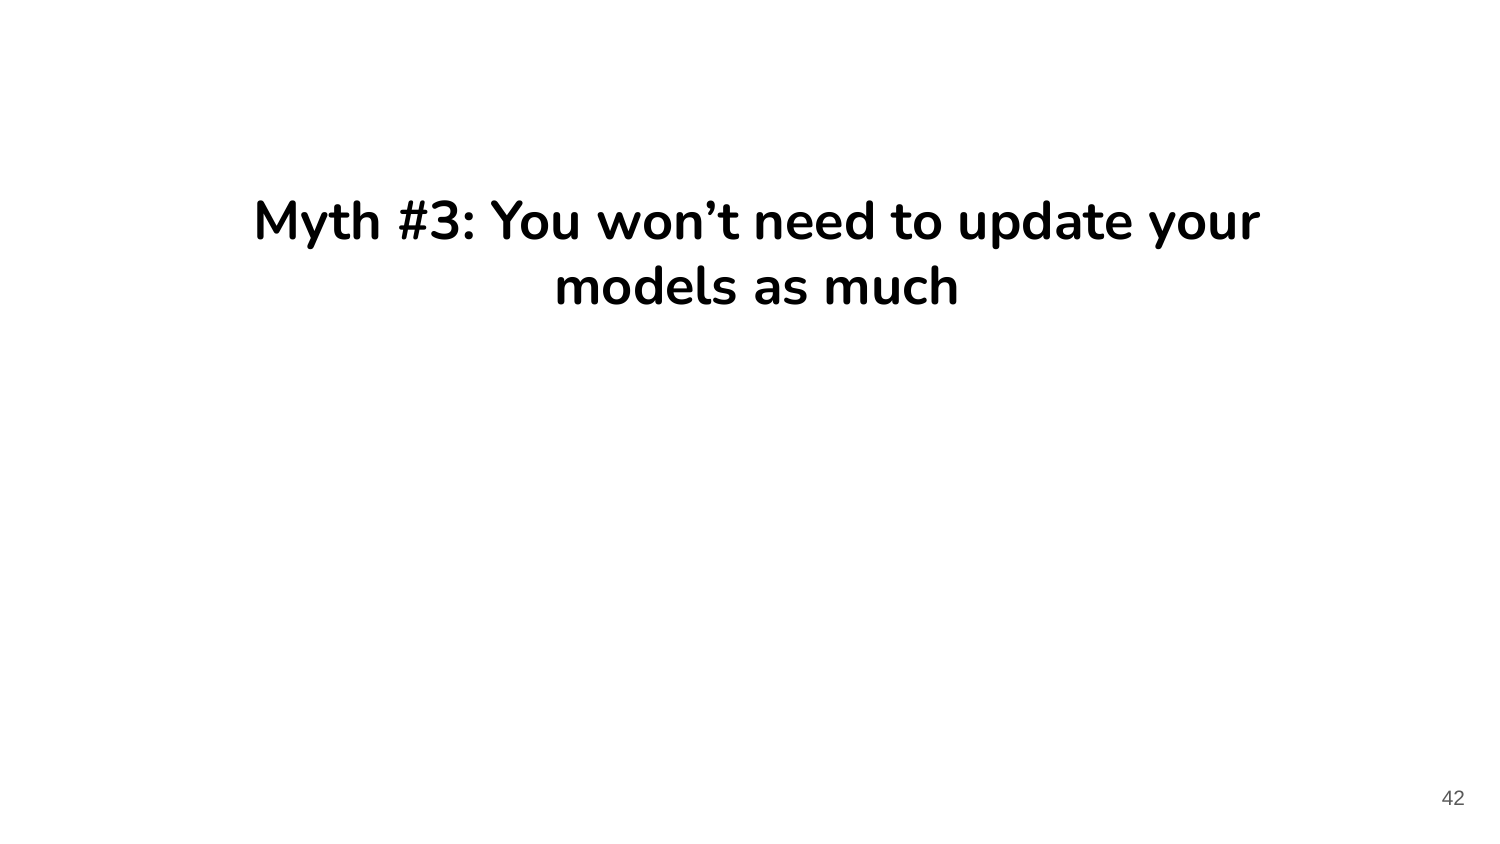

Myth #3: You won’t need to update your models as much

42